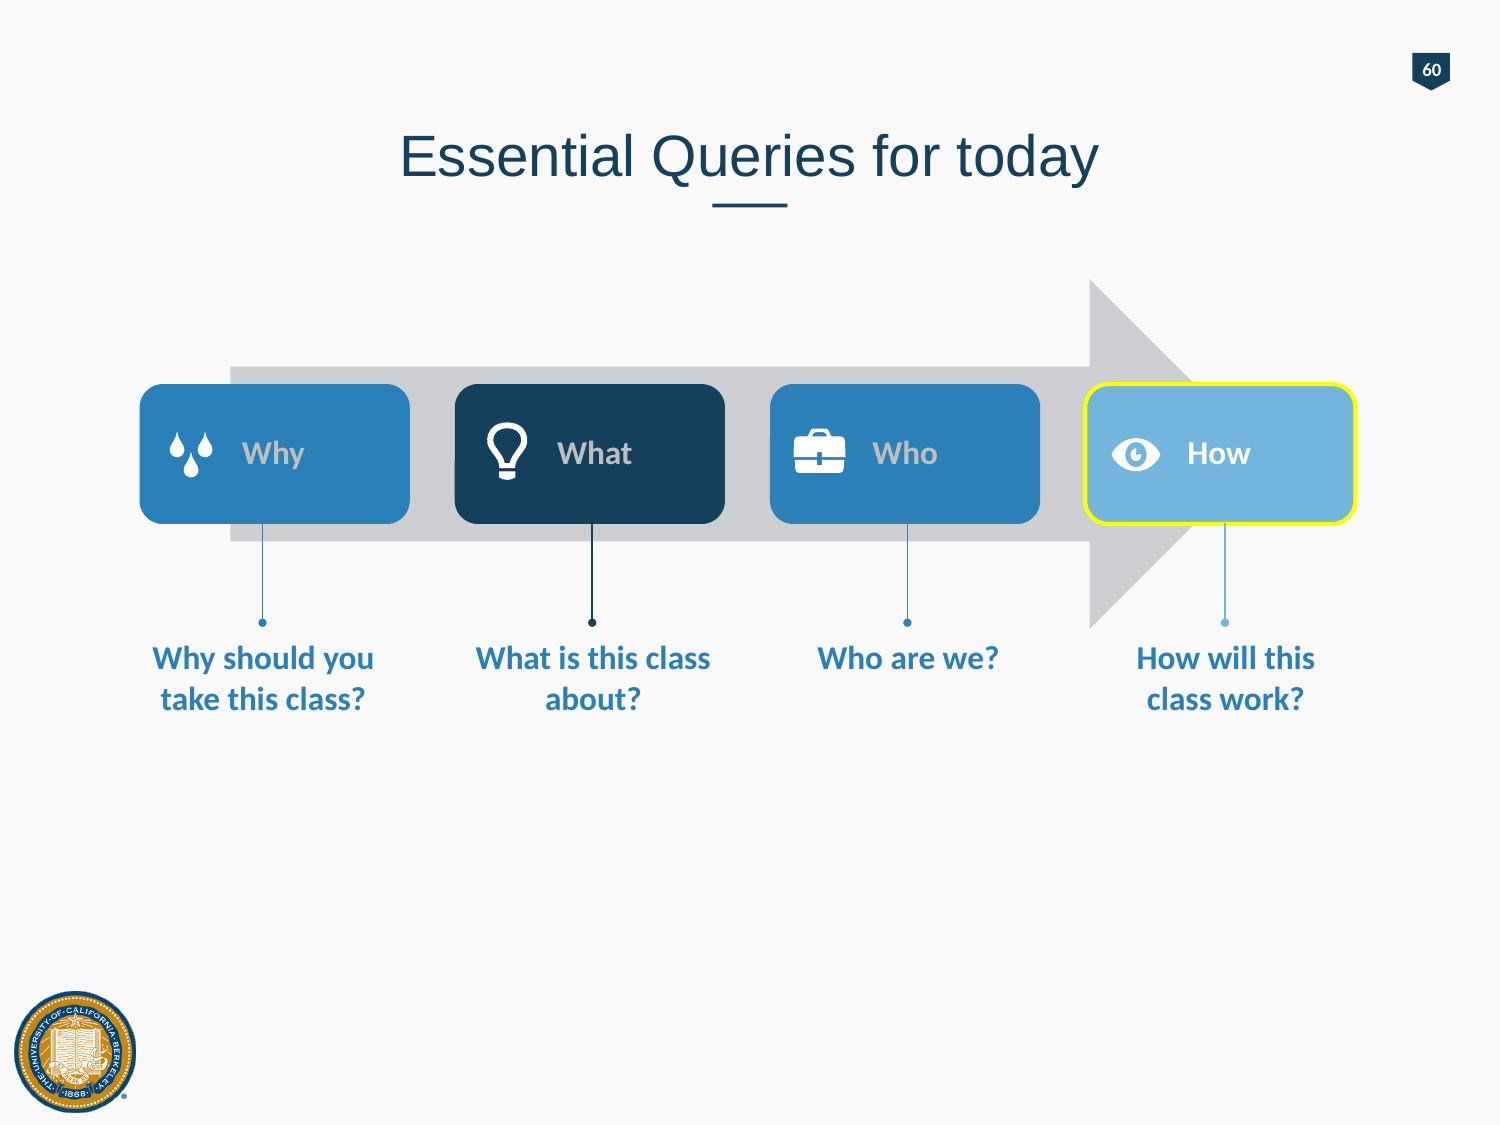

60

# Essential Queries for today

Why
What
Who
How

Why should you take this class?
What is this class about?
Who are we?
How will this class work?